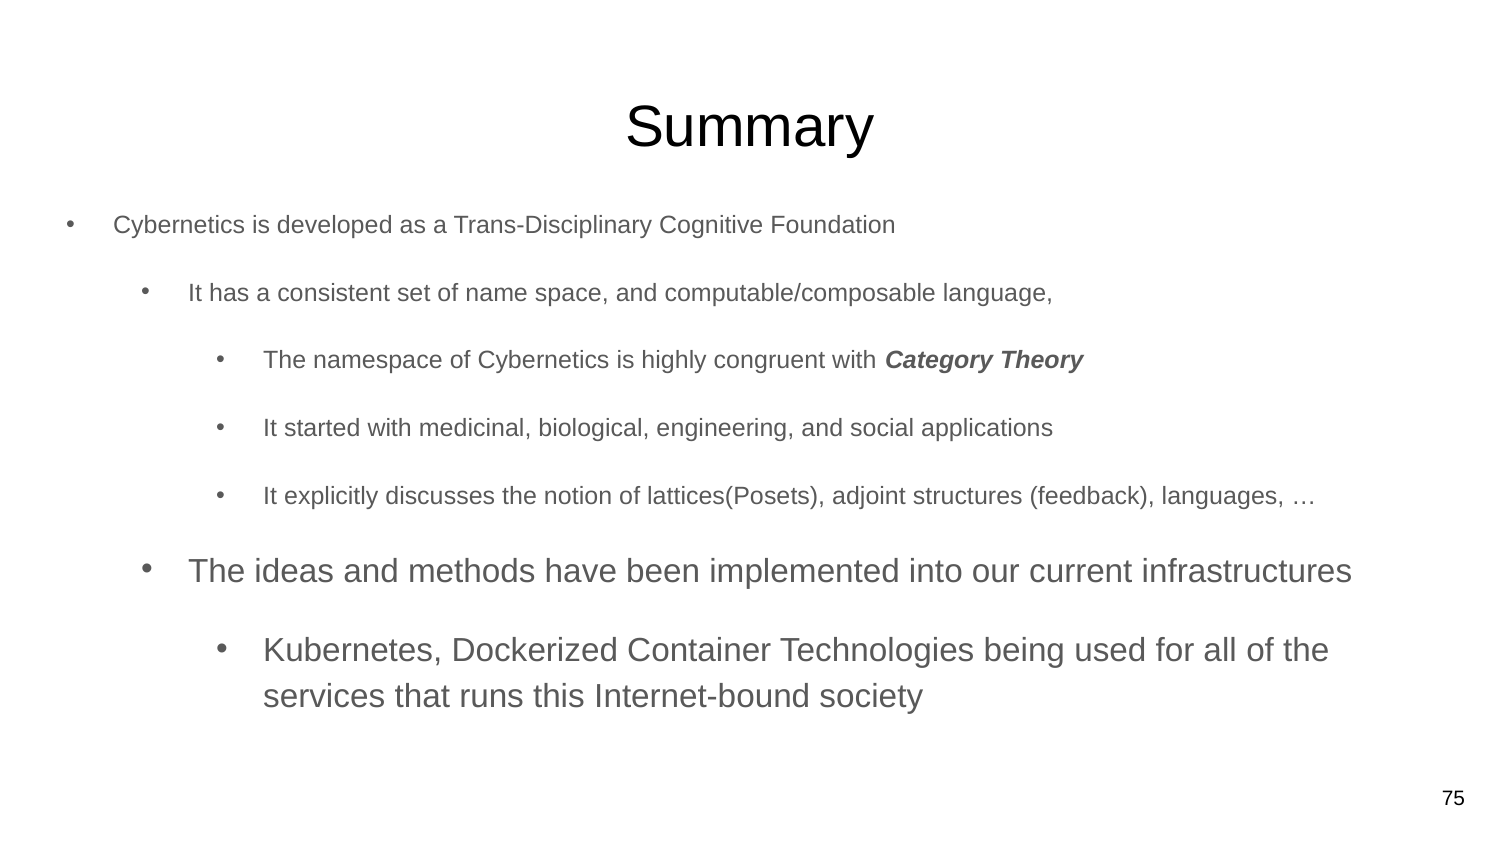

# Summary
Cybernetics is developed as a Trans-Disciplinary Cognitive Foundation
It has a consistent set of name space, and computable/composable language,
The namespace of Cybernetics is highly congruent with Category Theory
It started with medicinal, biological, engineering, and social applications
It explicitly discusses the notion of lattices(Posets), adjoint structures (feedback), languages, …
The ideas and methods have been implemented into our current infrastructures
Kubernetes, Dockerized Container Technologies being used for all of the services that runs this Internet-bound society
75